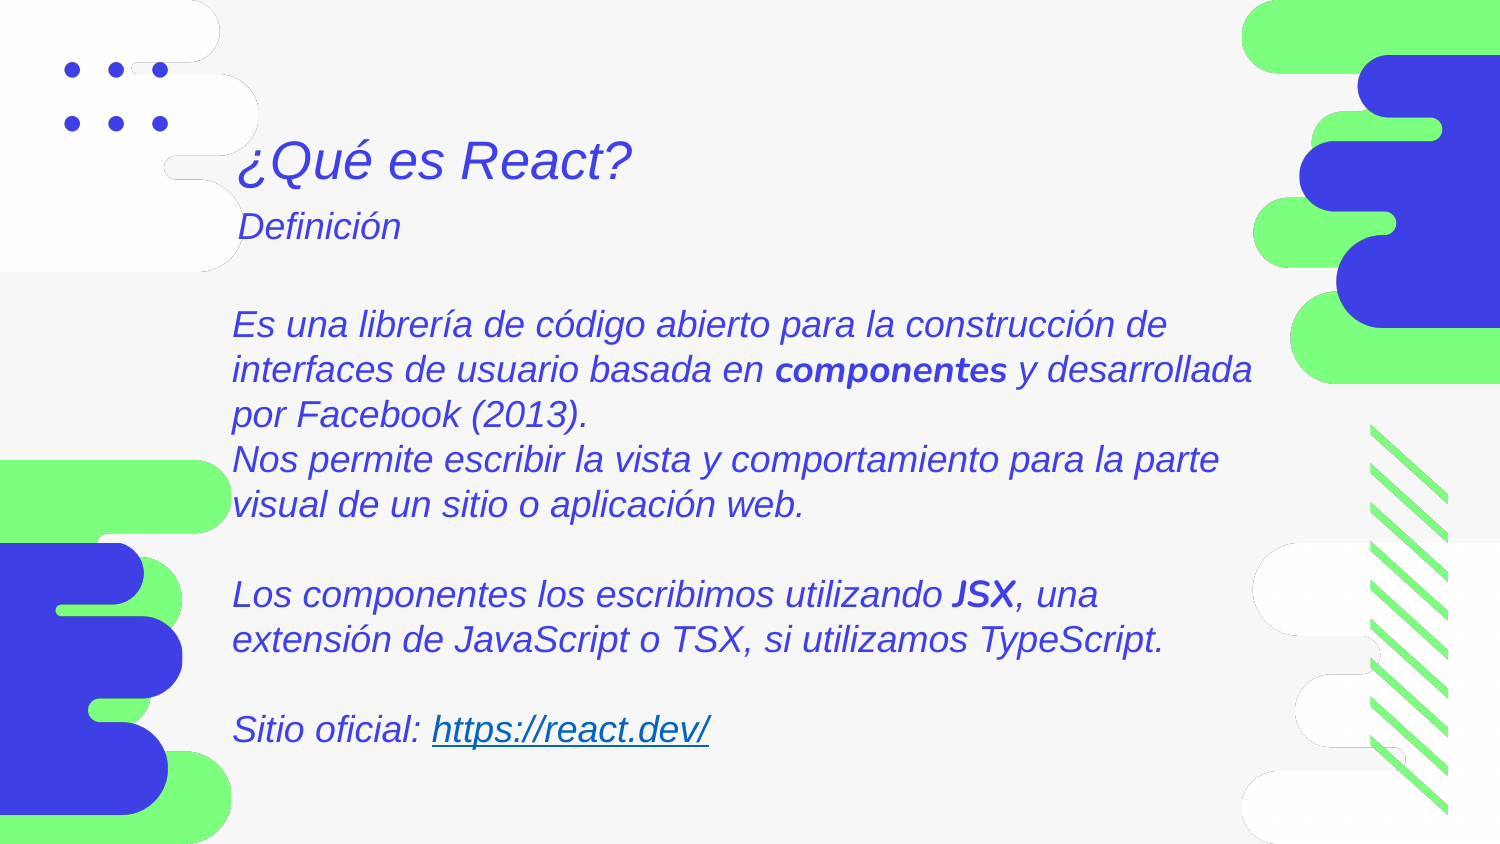

¿Qué es React?
Definición

Es una librería de código abierto para la construcción de interfaces de usuario basada en componentes y desarrollada por Facebook (2013).
Nos permite escribir la vista y comportamiento para la parte visual de un sitio o aplicación web.

Los componentes los escribimos utilizando JSX, una extensión de JavaScript o TSX, si utilizamos TypeScript.

Sitio oficial: https://react.dev/